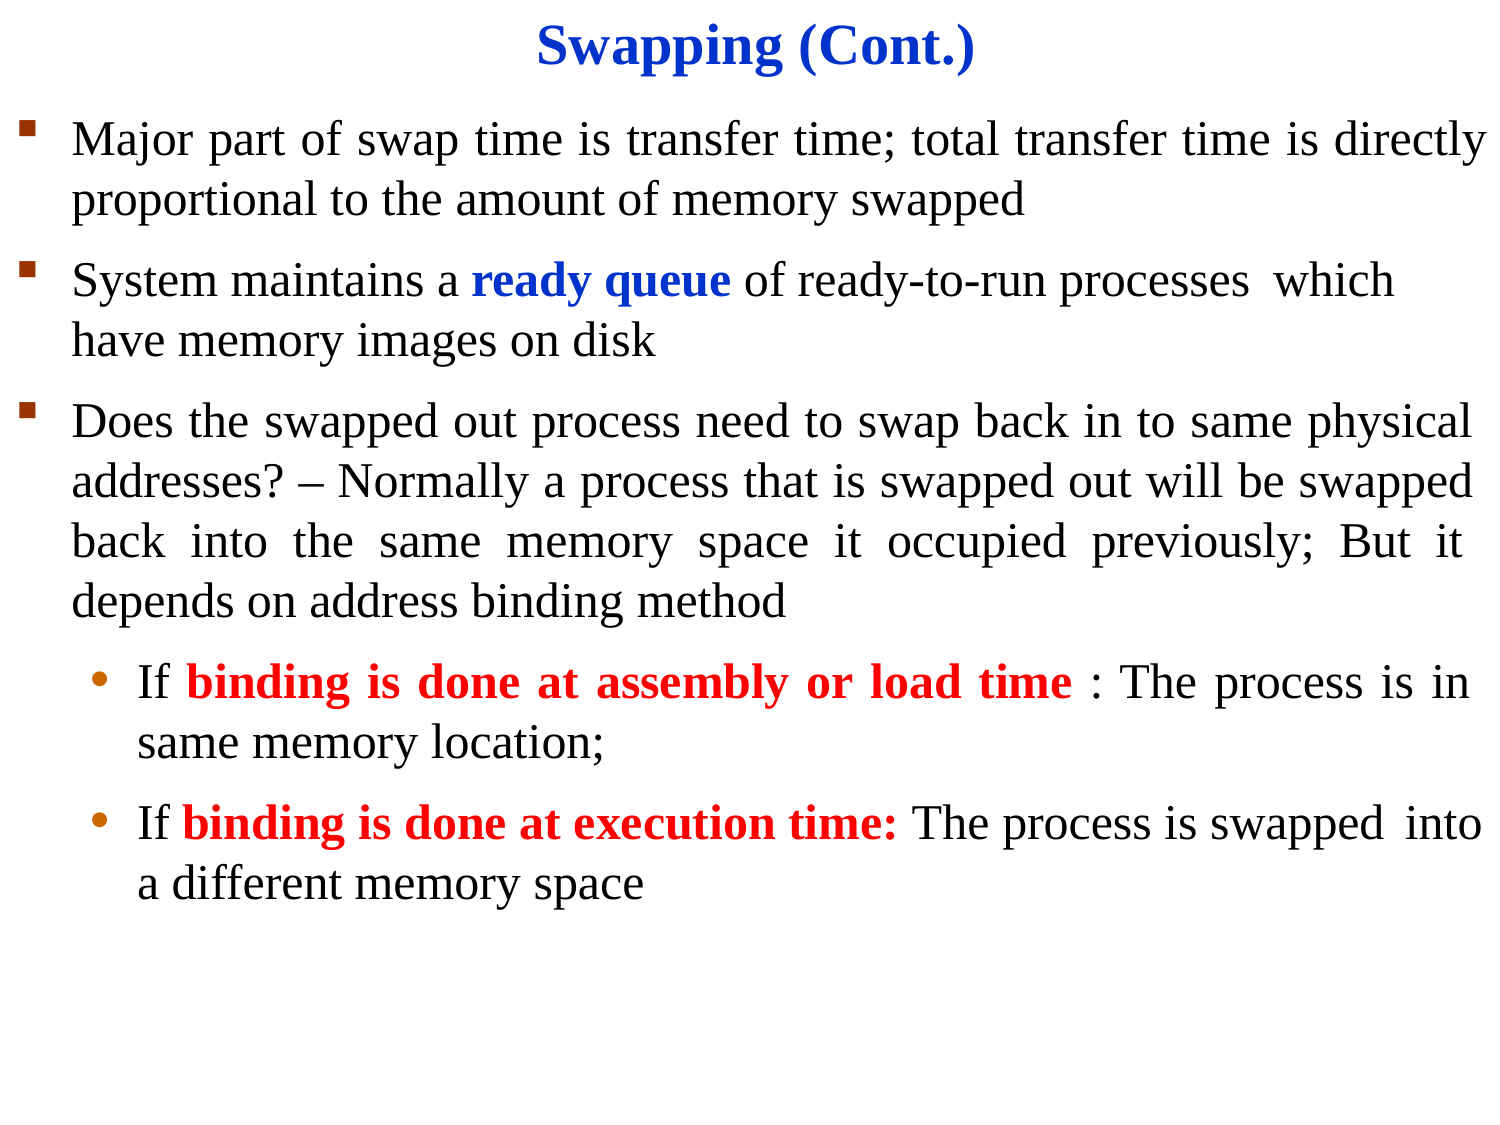

# Swapping (Cont.)
Major part of swap time is transfer time; total transfer time is directly
proportional to the amount of memory swapped
System maintains a ready queue of ready-to-run processes which
have memory images on disk
Does the swapped out process need to swap back in to same physical  addresses? – Normally a process that is swapped out will be swapped  back into the same memory space it occupied previously; But it  depends on address binding method
If binding is done at assembly or load time : The process is in  same memory location;
If binding is done at execution time: The process is swapped into
a different memory space